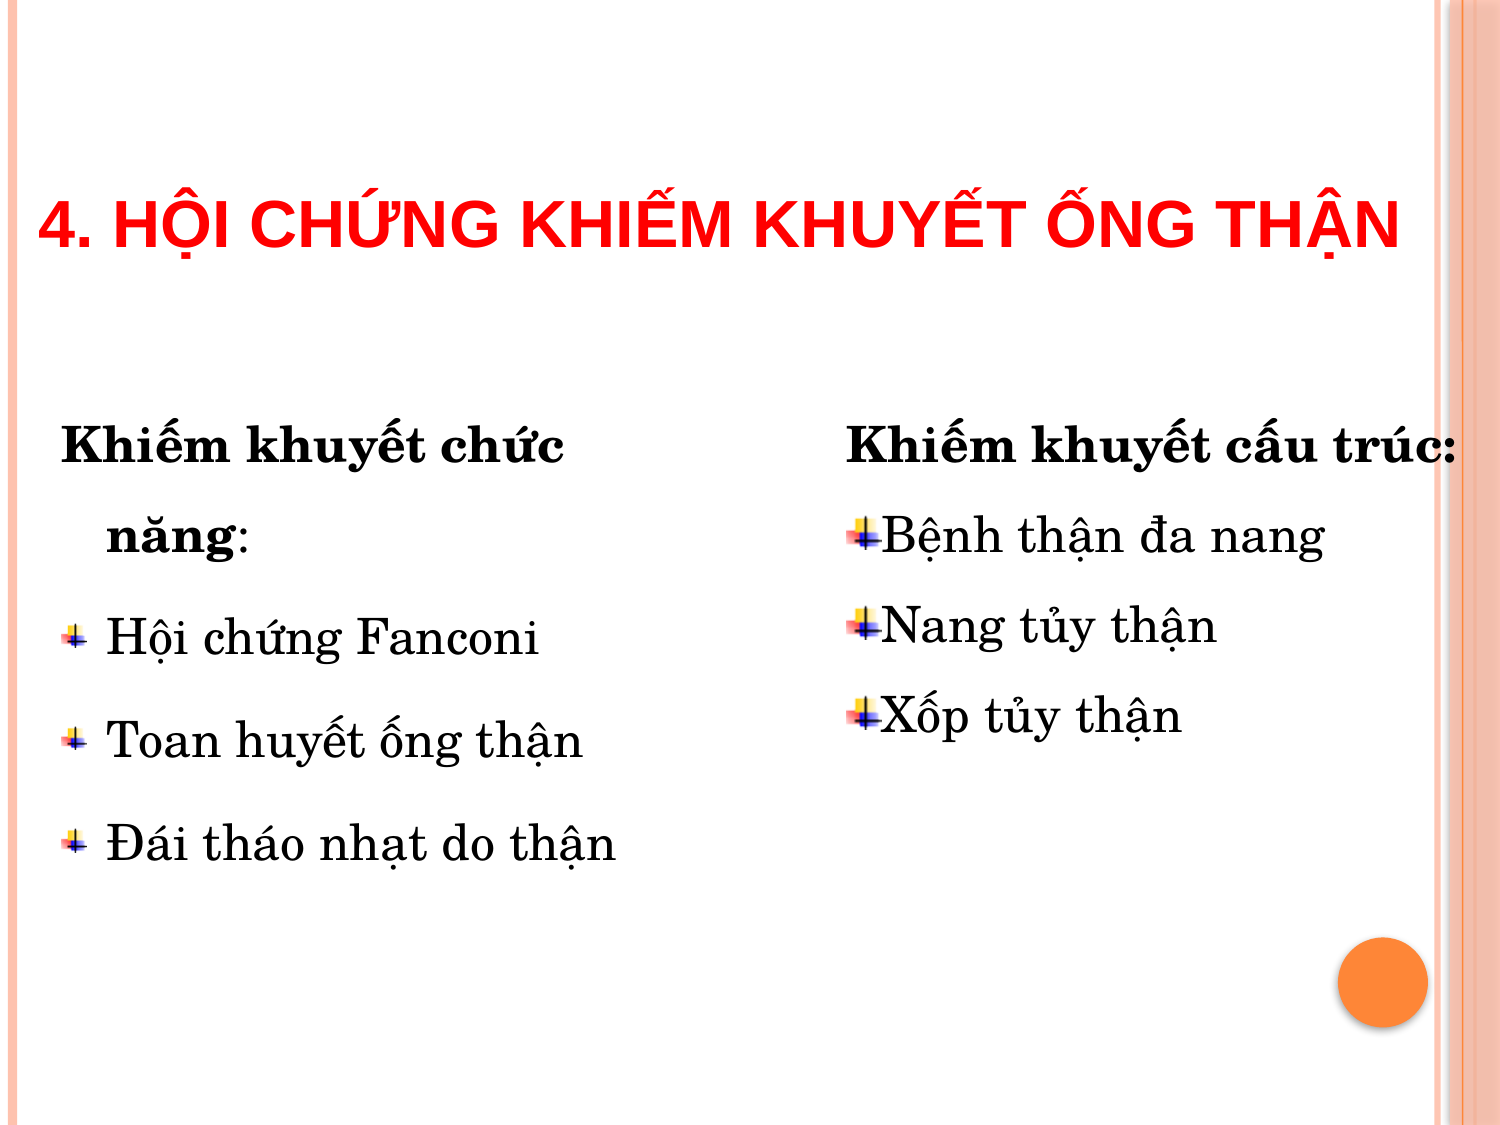

4. HỘI CHỨNG KHIẾM KHUYẾT ỐNG THẬN
Khiếm khuyết chức năng:
Hội chứng Fanconi
Toan huyết ống thận
Đái tháo nhạt do thận
Khiếm khuyết cấu trúc:
Bệnh thận đa nang
Nang tủy thận
Xốp tủy thận